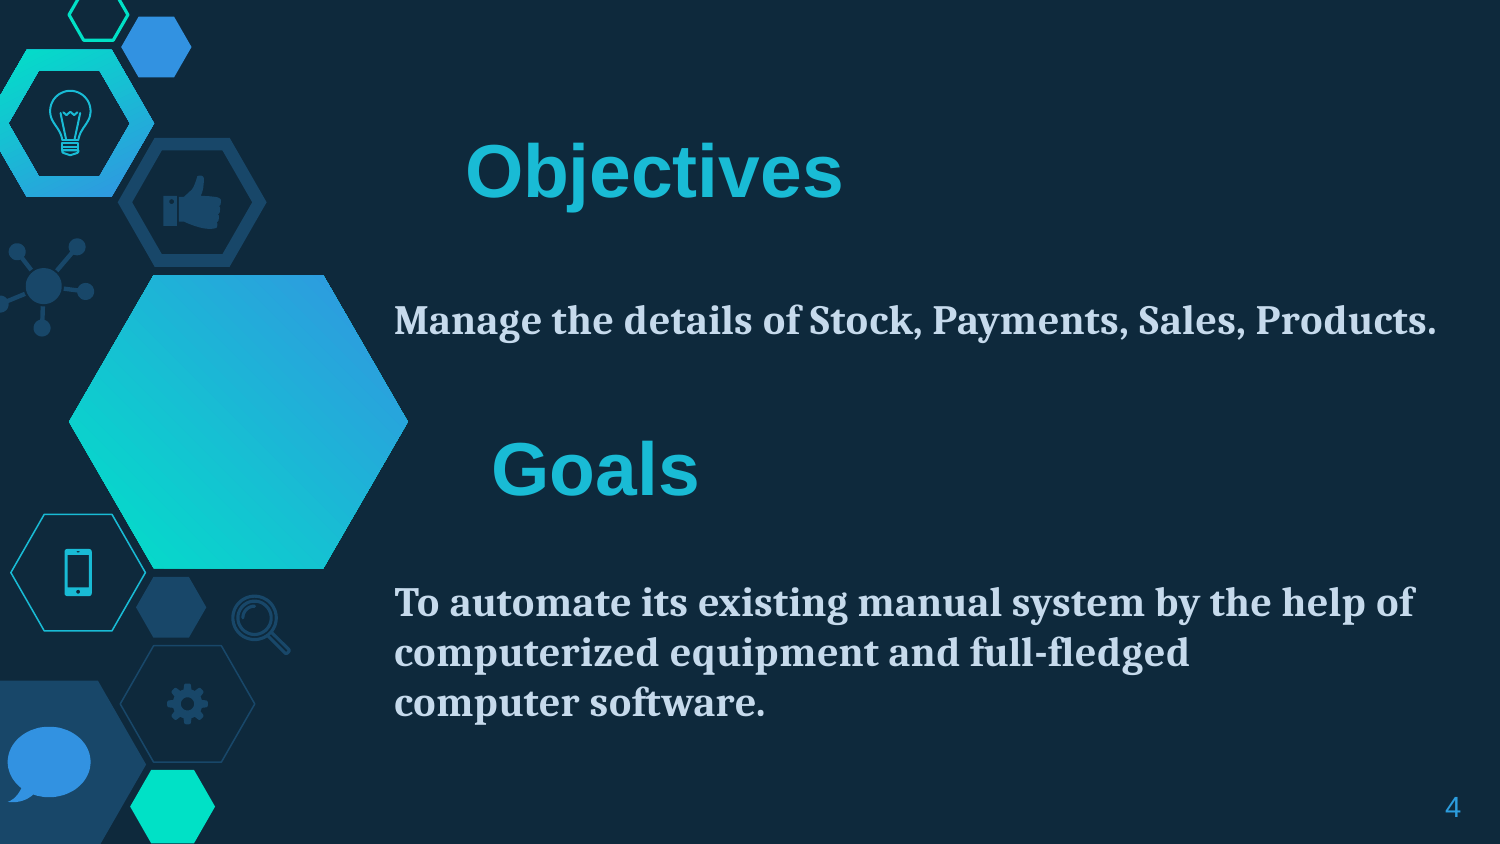

# Objectives
Manage the details of Stock, Payments, Sales, Products.
Goals
To automate its existing manual system by the help of computerized equipment and full-fledged computer software.
4